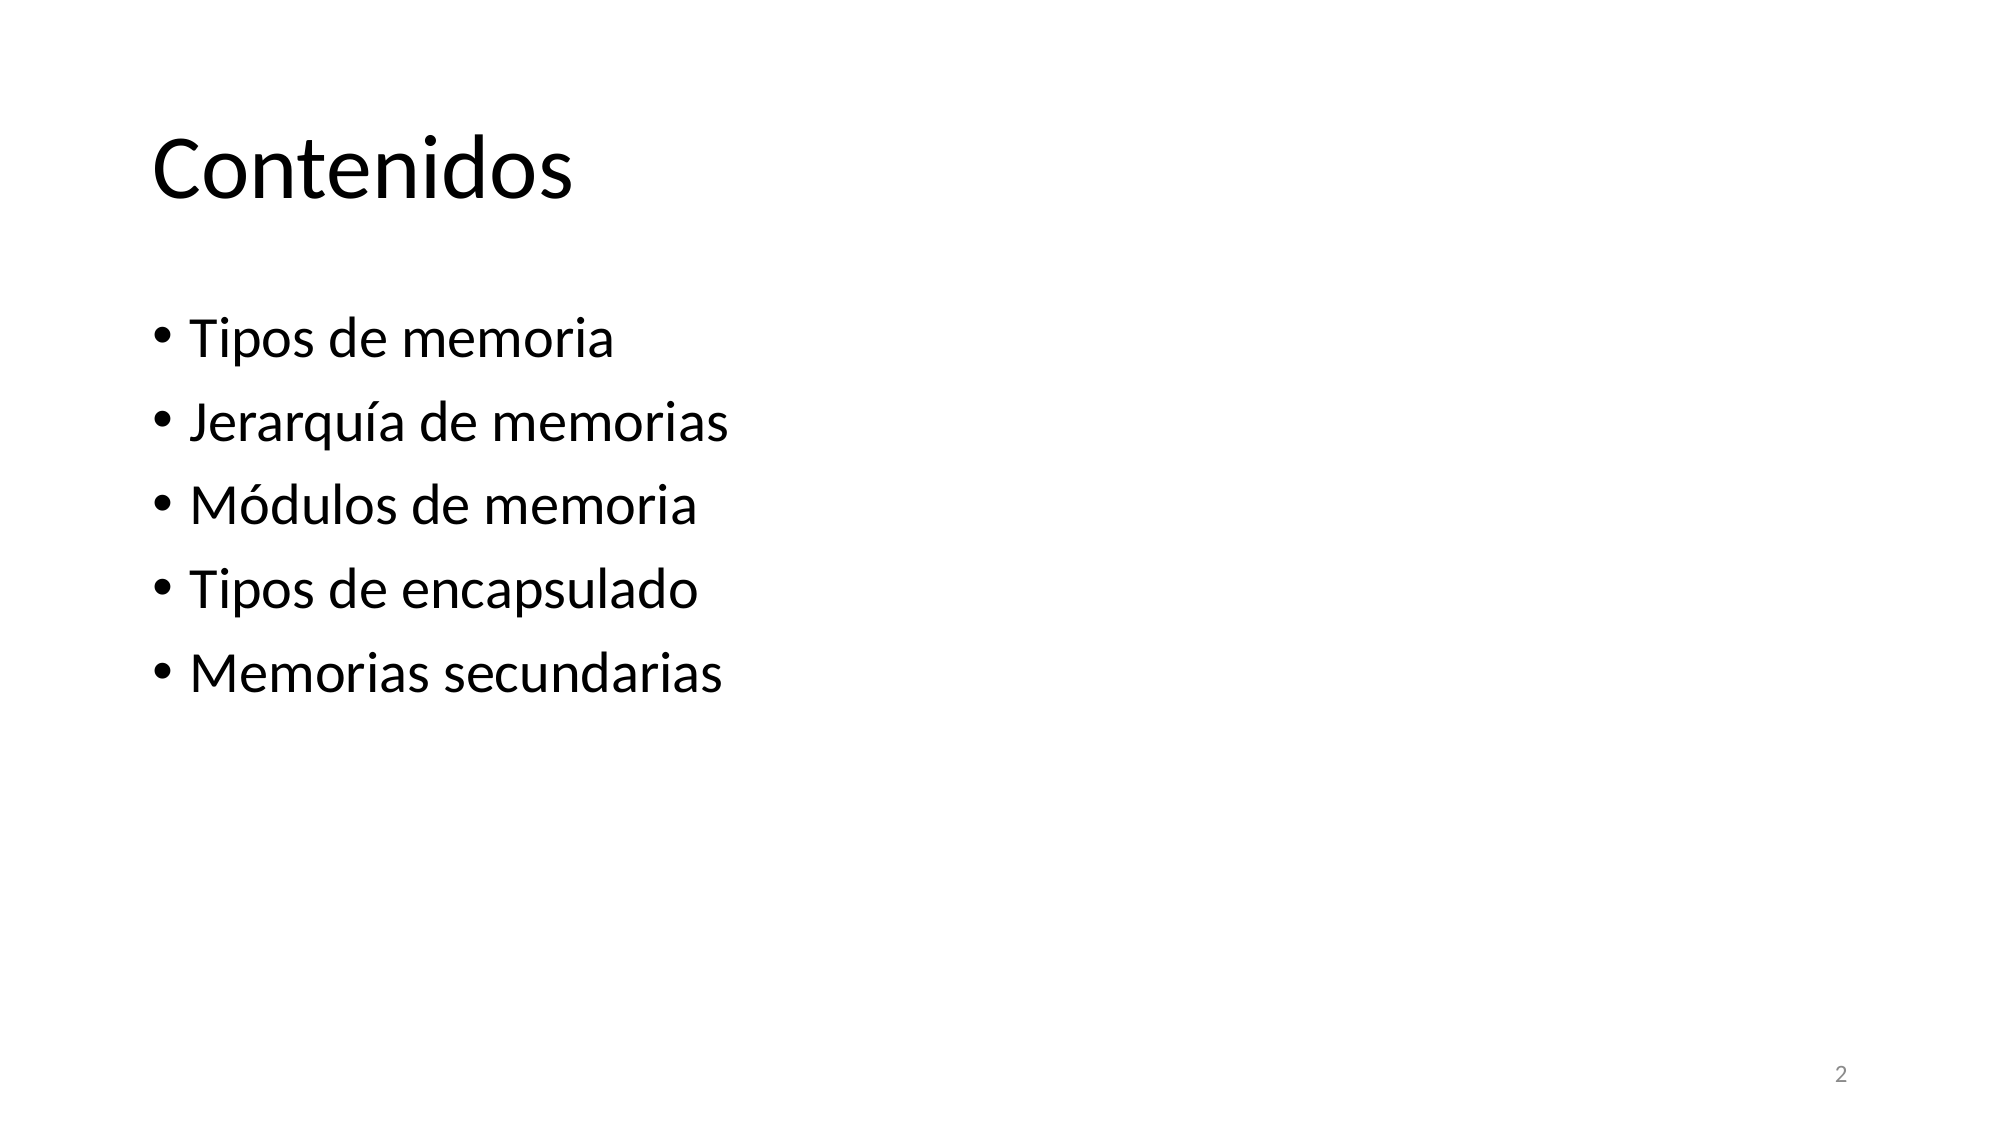

# Contenidos
Tipos de memoria
Jerarquía de memorias
Módulos de memoria
Tipos de encapsulado
Memorias secundarias
2